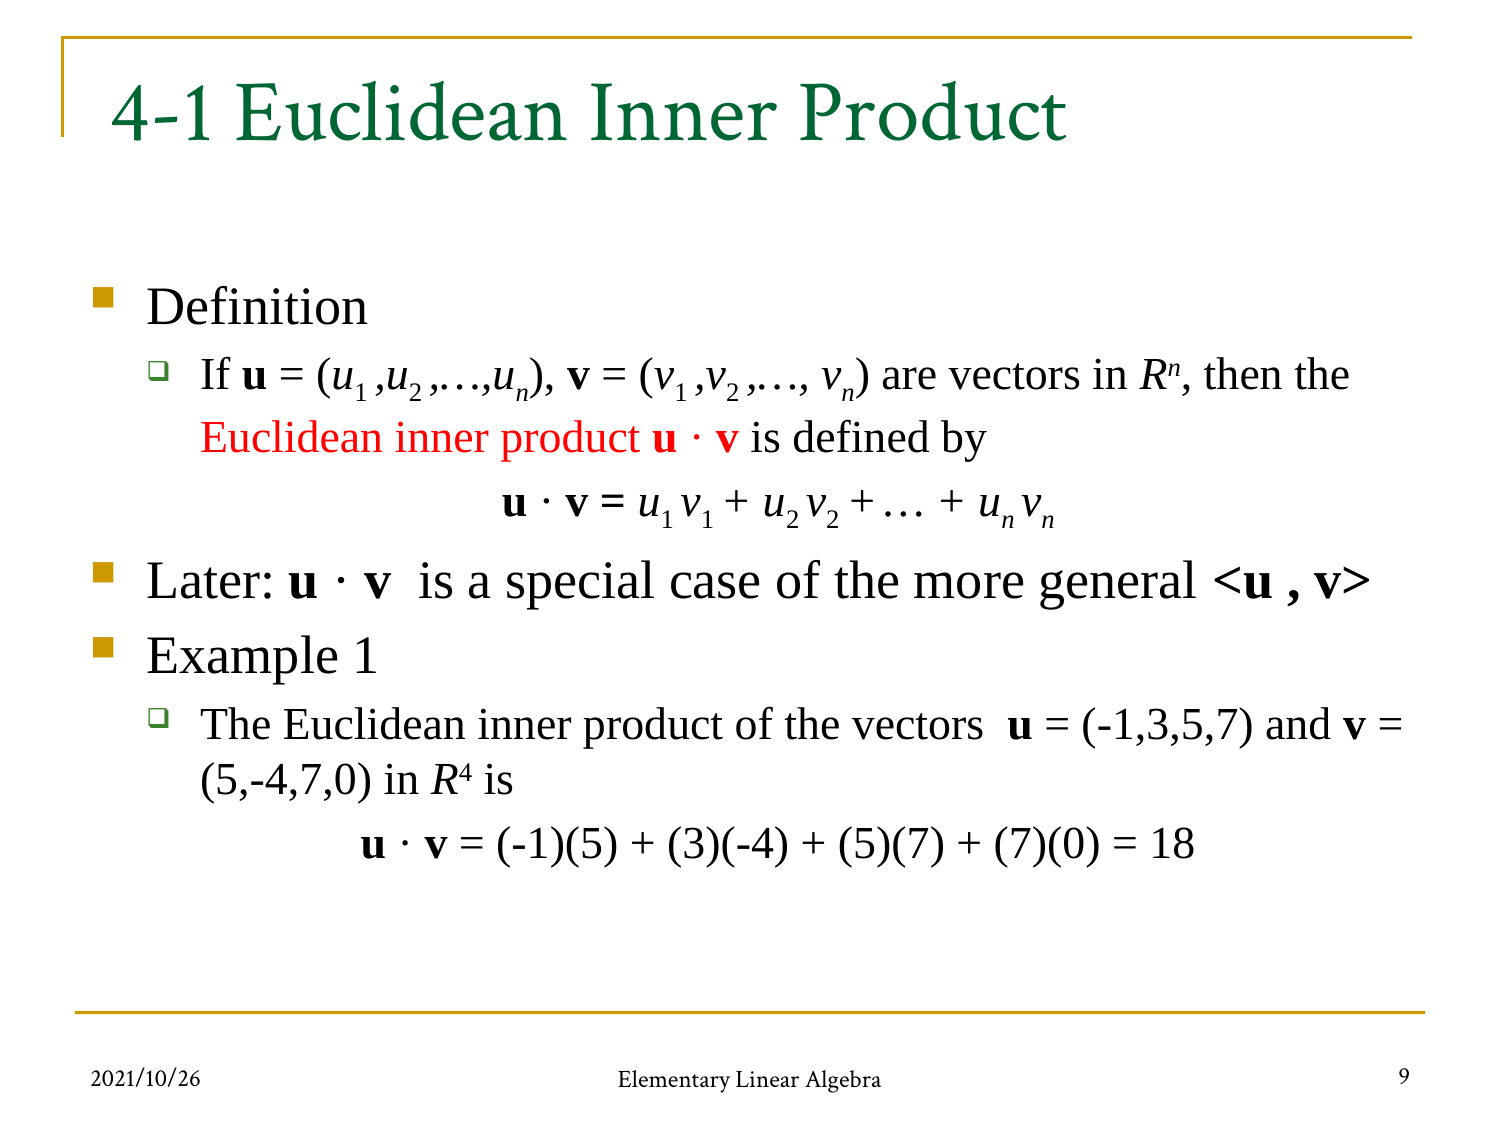

# 4-1 Euclidean Inner Product
Definition
If u = (u1 ,u2 ,…,un), v = (v1 ,v2 ,…, vn) are vectors in Rn, then the Euclidean inner product u · v is defined by
u · v = u1 v1 + u2 v2 + … + un vn
Later: u · v  is a special case of the more general <u , v>
Example 1
The Euclidean inner product of the vectors  u = (-1,3,5,7) and v = (5,-4,7,0) in R4 is
u · v = (-1)(5) + (3)(-4) + (5)(7) + (7)(0) = 18
2021/10/26
9
Elementary Linear Algebra